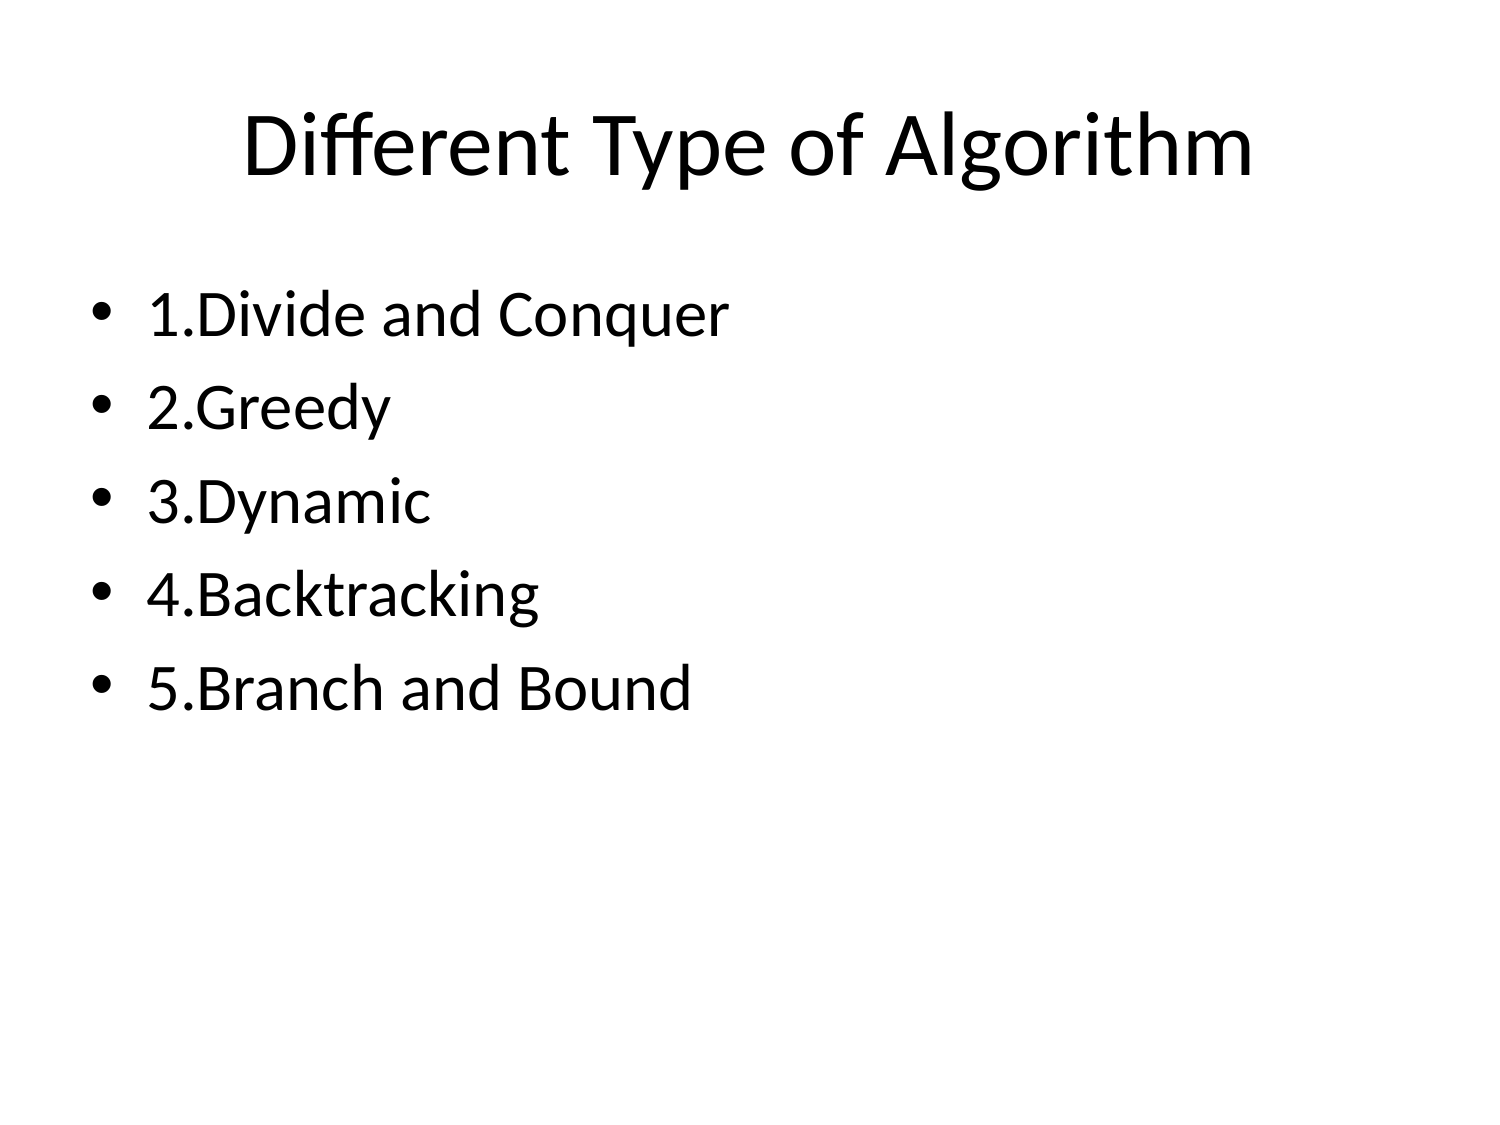

# Different Type of Algorithm
1.Divide and Conquer
2.Greedy
3.Dynamic
4.Backtracking
5.Branch and Bound